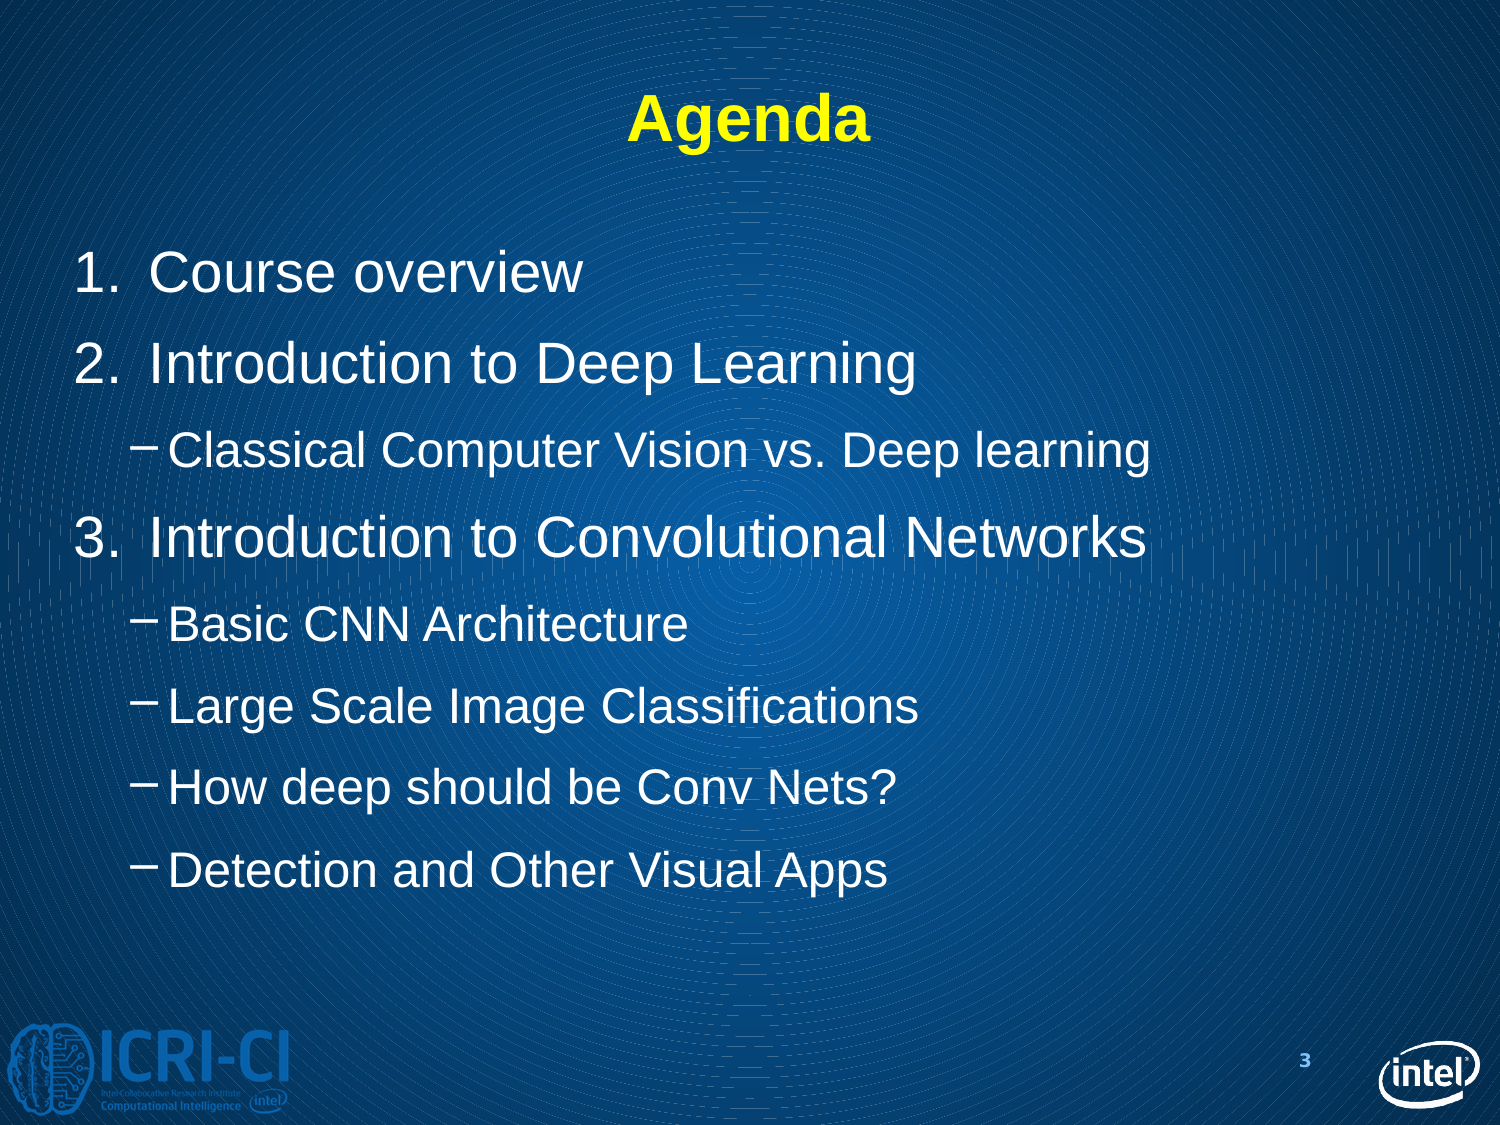

# Agenda
Course overview
Introduction to Deep Learning
Classical Computer Vision vs. Deep learning
Introduction to Convolutional Networks
Basic CNN Architecture
Large Scale Image Classifications
How deep should be Conv Nets?
Detection and Other Visual Apps